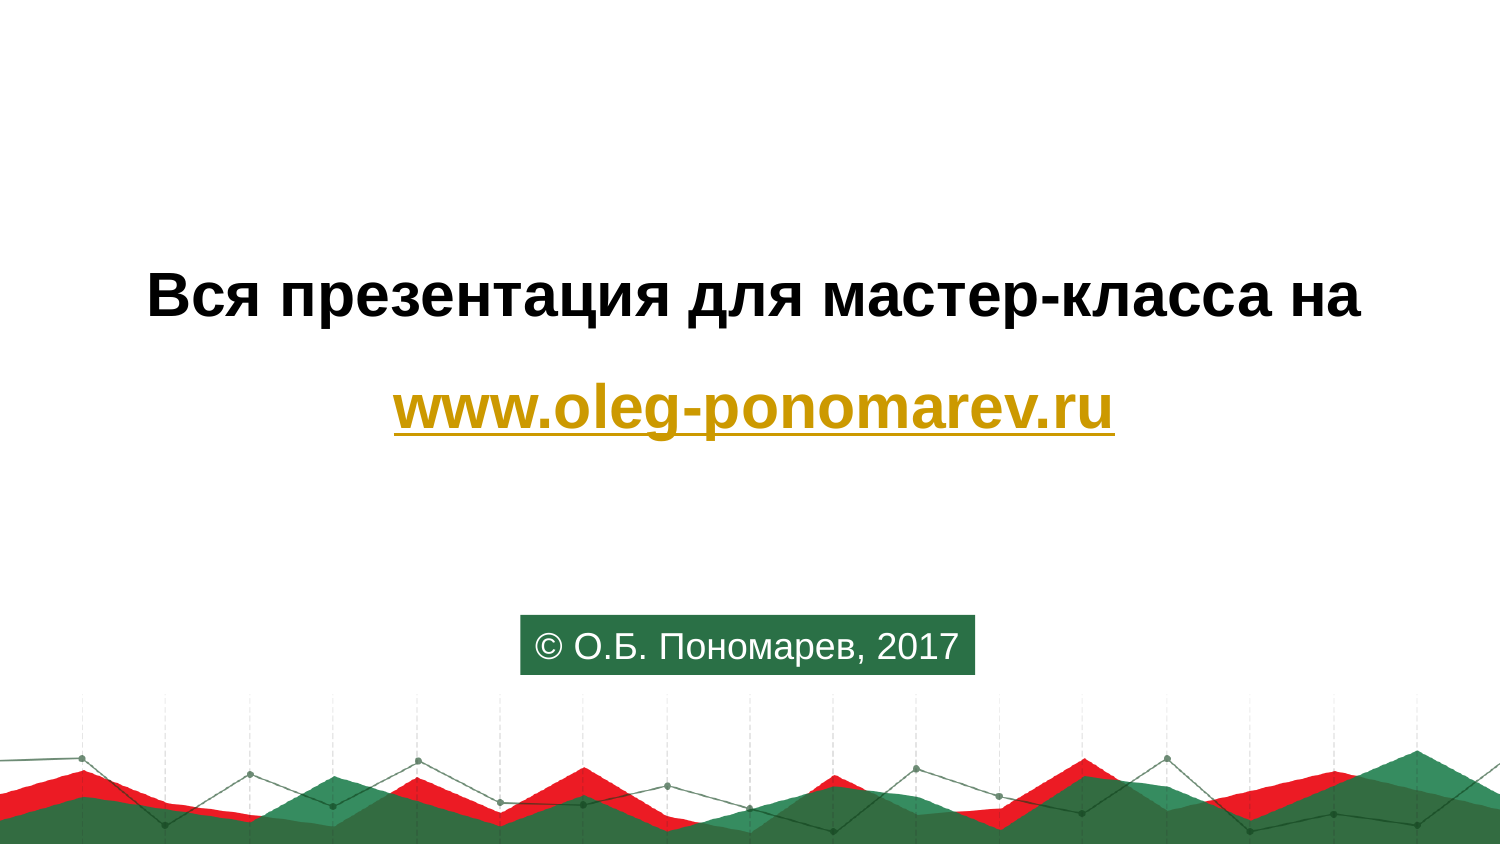

Вся презентация для мастер-класса на
www.oleg-ponomarev.ru

© О.Б. Пономарев, 2017